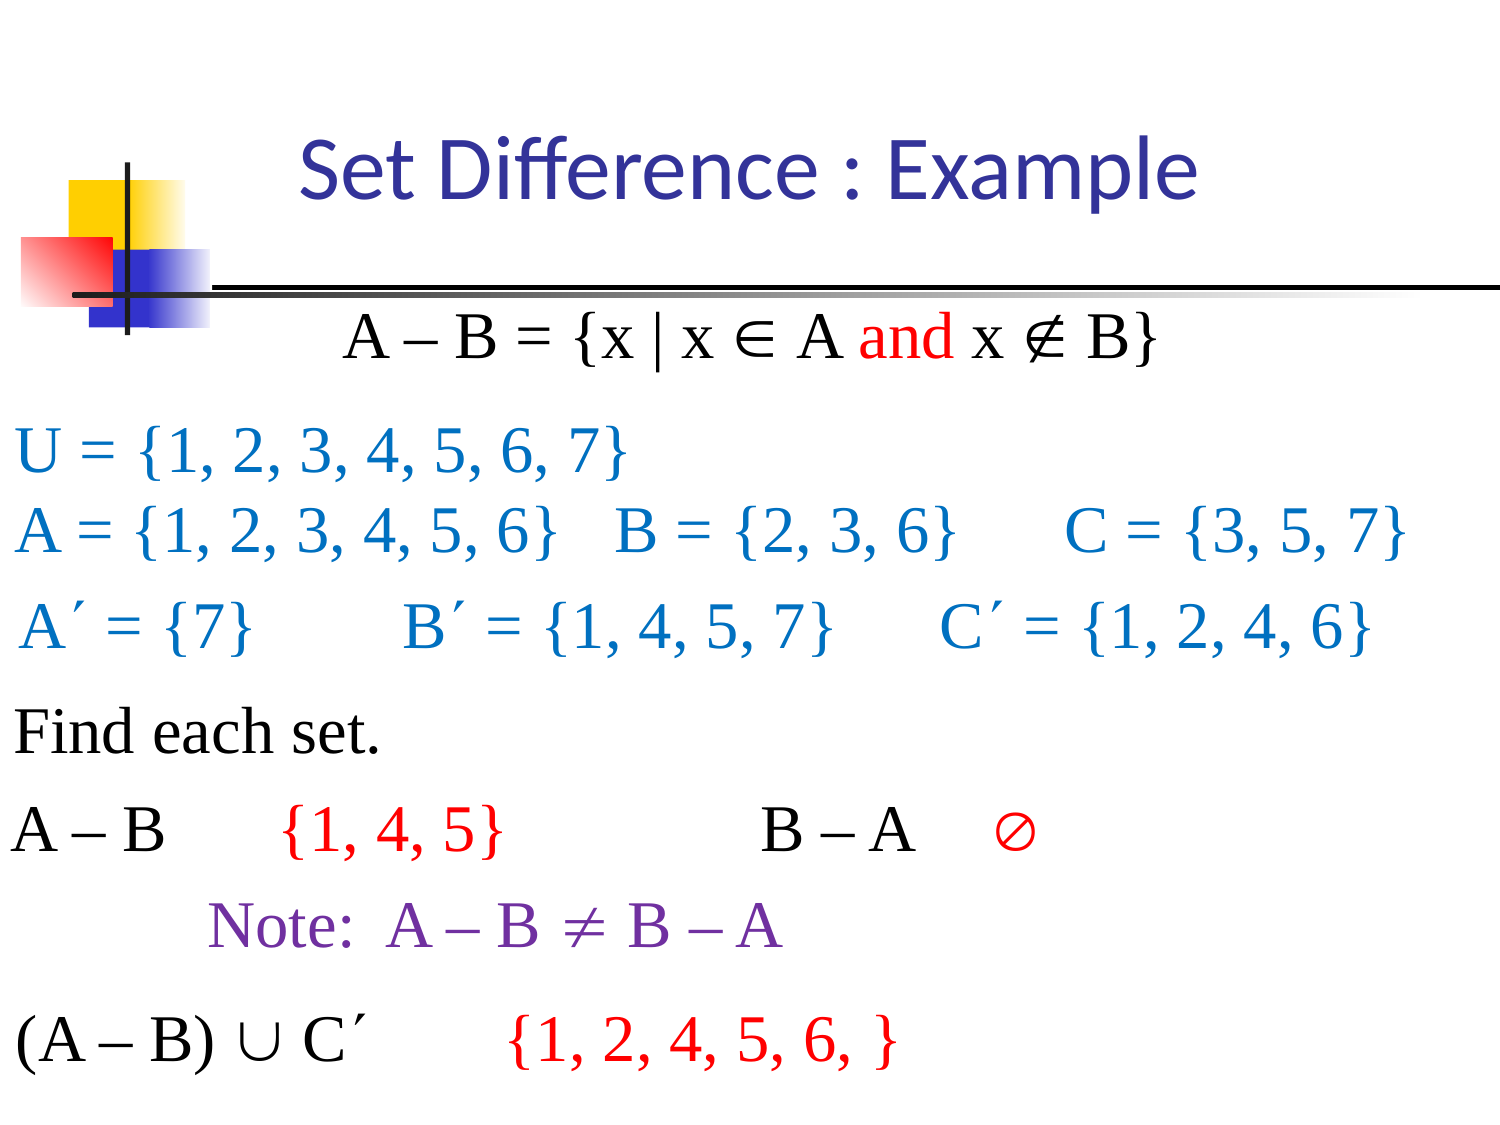

Set Difference : Example
A – B = {x | x ∈ A and x ∉ B}
U = {1, 2, 3, 4, 5, 6, 7}
A = {1, 2, 3, 4, 5, 6}	B = {2, 3, 6}	C = {3, 5, 7}
A′ = {7}
B′ = {1, 4, 5, 7}
C′ = {1, 2, 4, 6}
Find each set.
A – B
{1, 4, 5}
B – A
∅
Note:  A – B ≠ B – A
(A – B) ∪ C′
{1, 2, 4, 5, 6, }